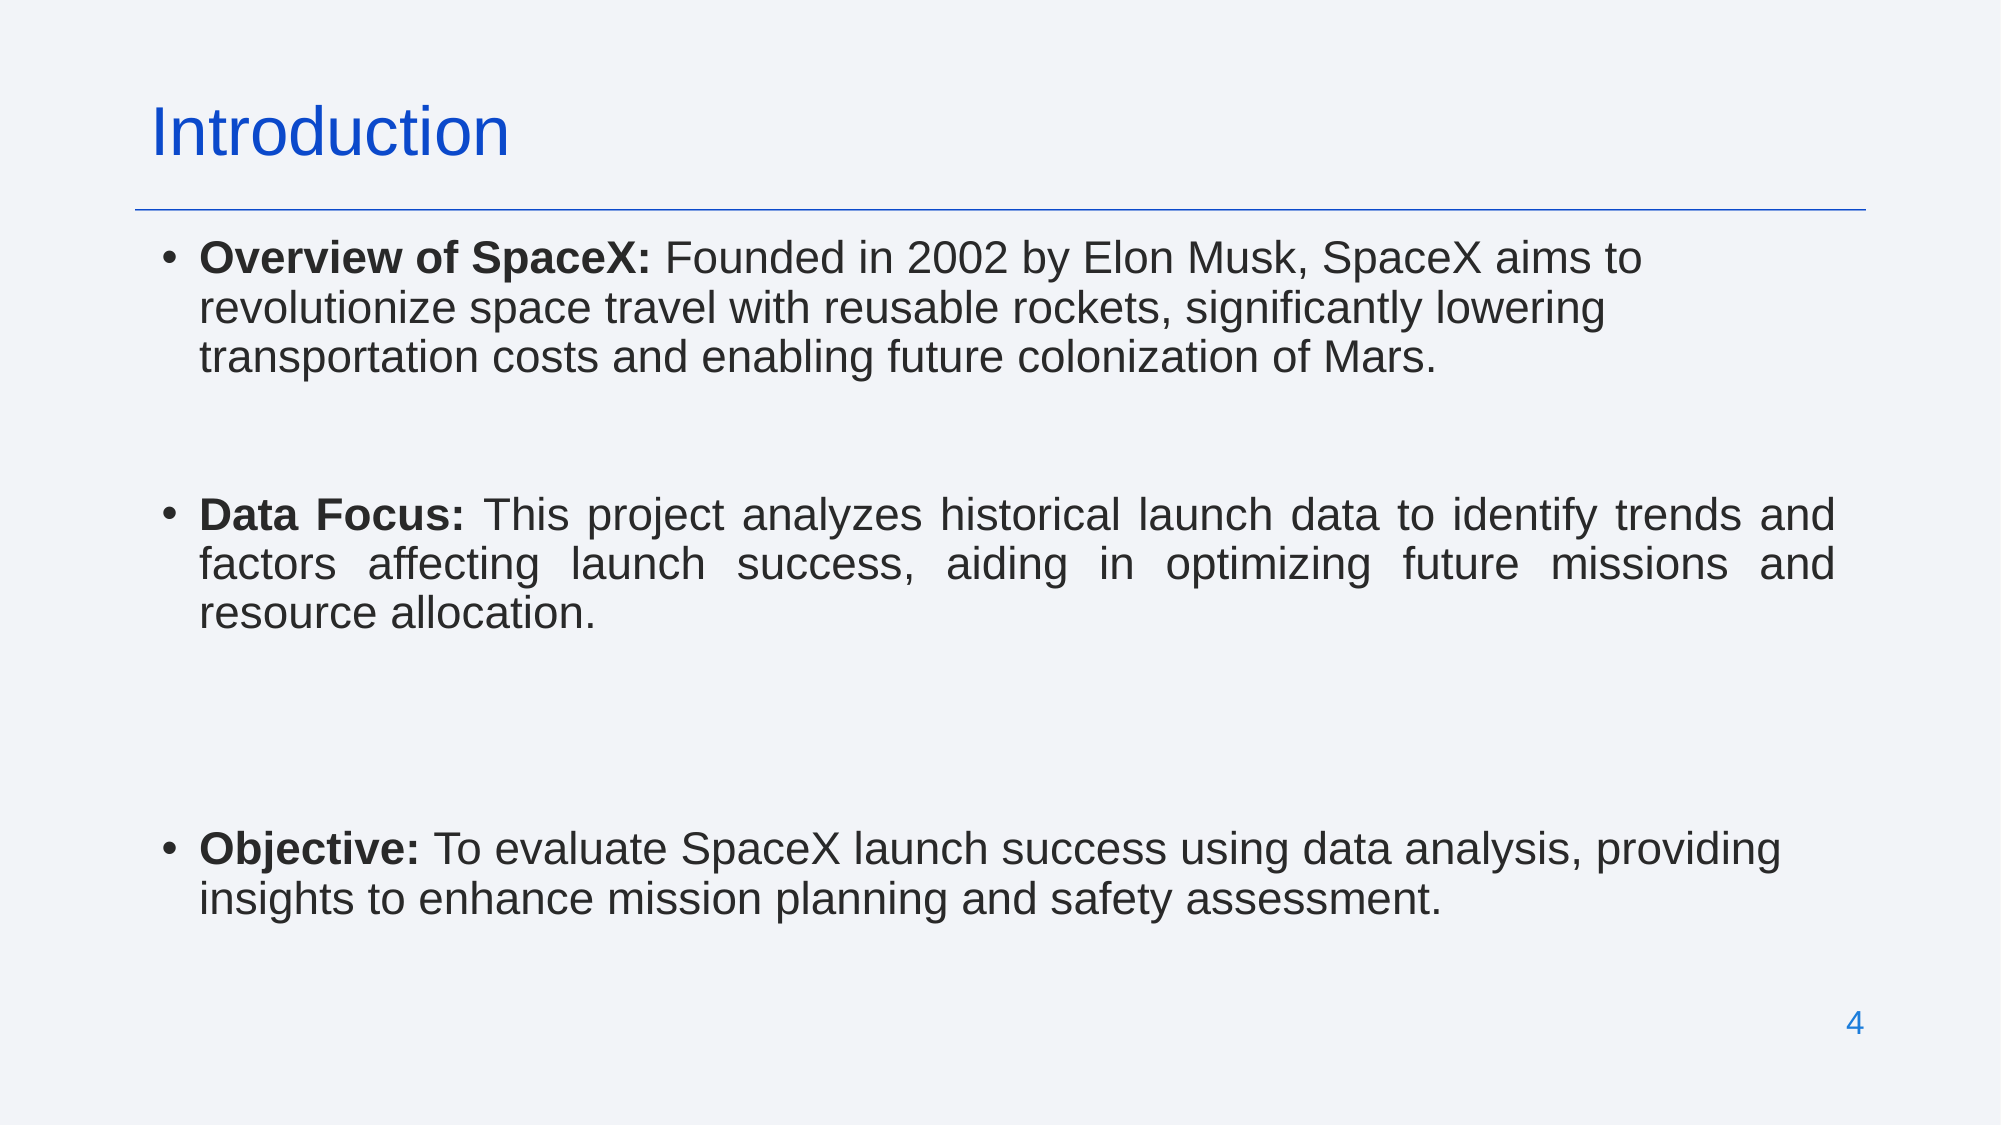

Introduction
Overview of SpaceX: Founded in 2002 by Elon Musk, SpaceX aims to revolutionize space travel with reusable rockets, significantly lowering transportation costs and enabling future colonization of Mars.

Data Focus: This project analyzes historical launch data to identify trends and factors affecting launch success, aiding in optimizing future missions and resource allocation.

Objective: To evaluate SpaceX launch success using data analysis, providing insights to enhance mission planning and safety assessment.
4